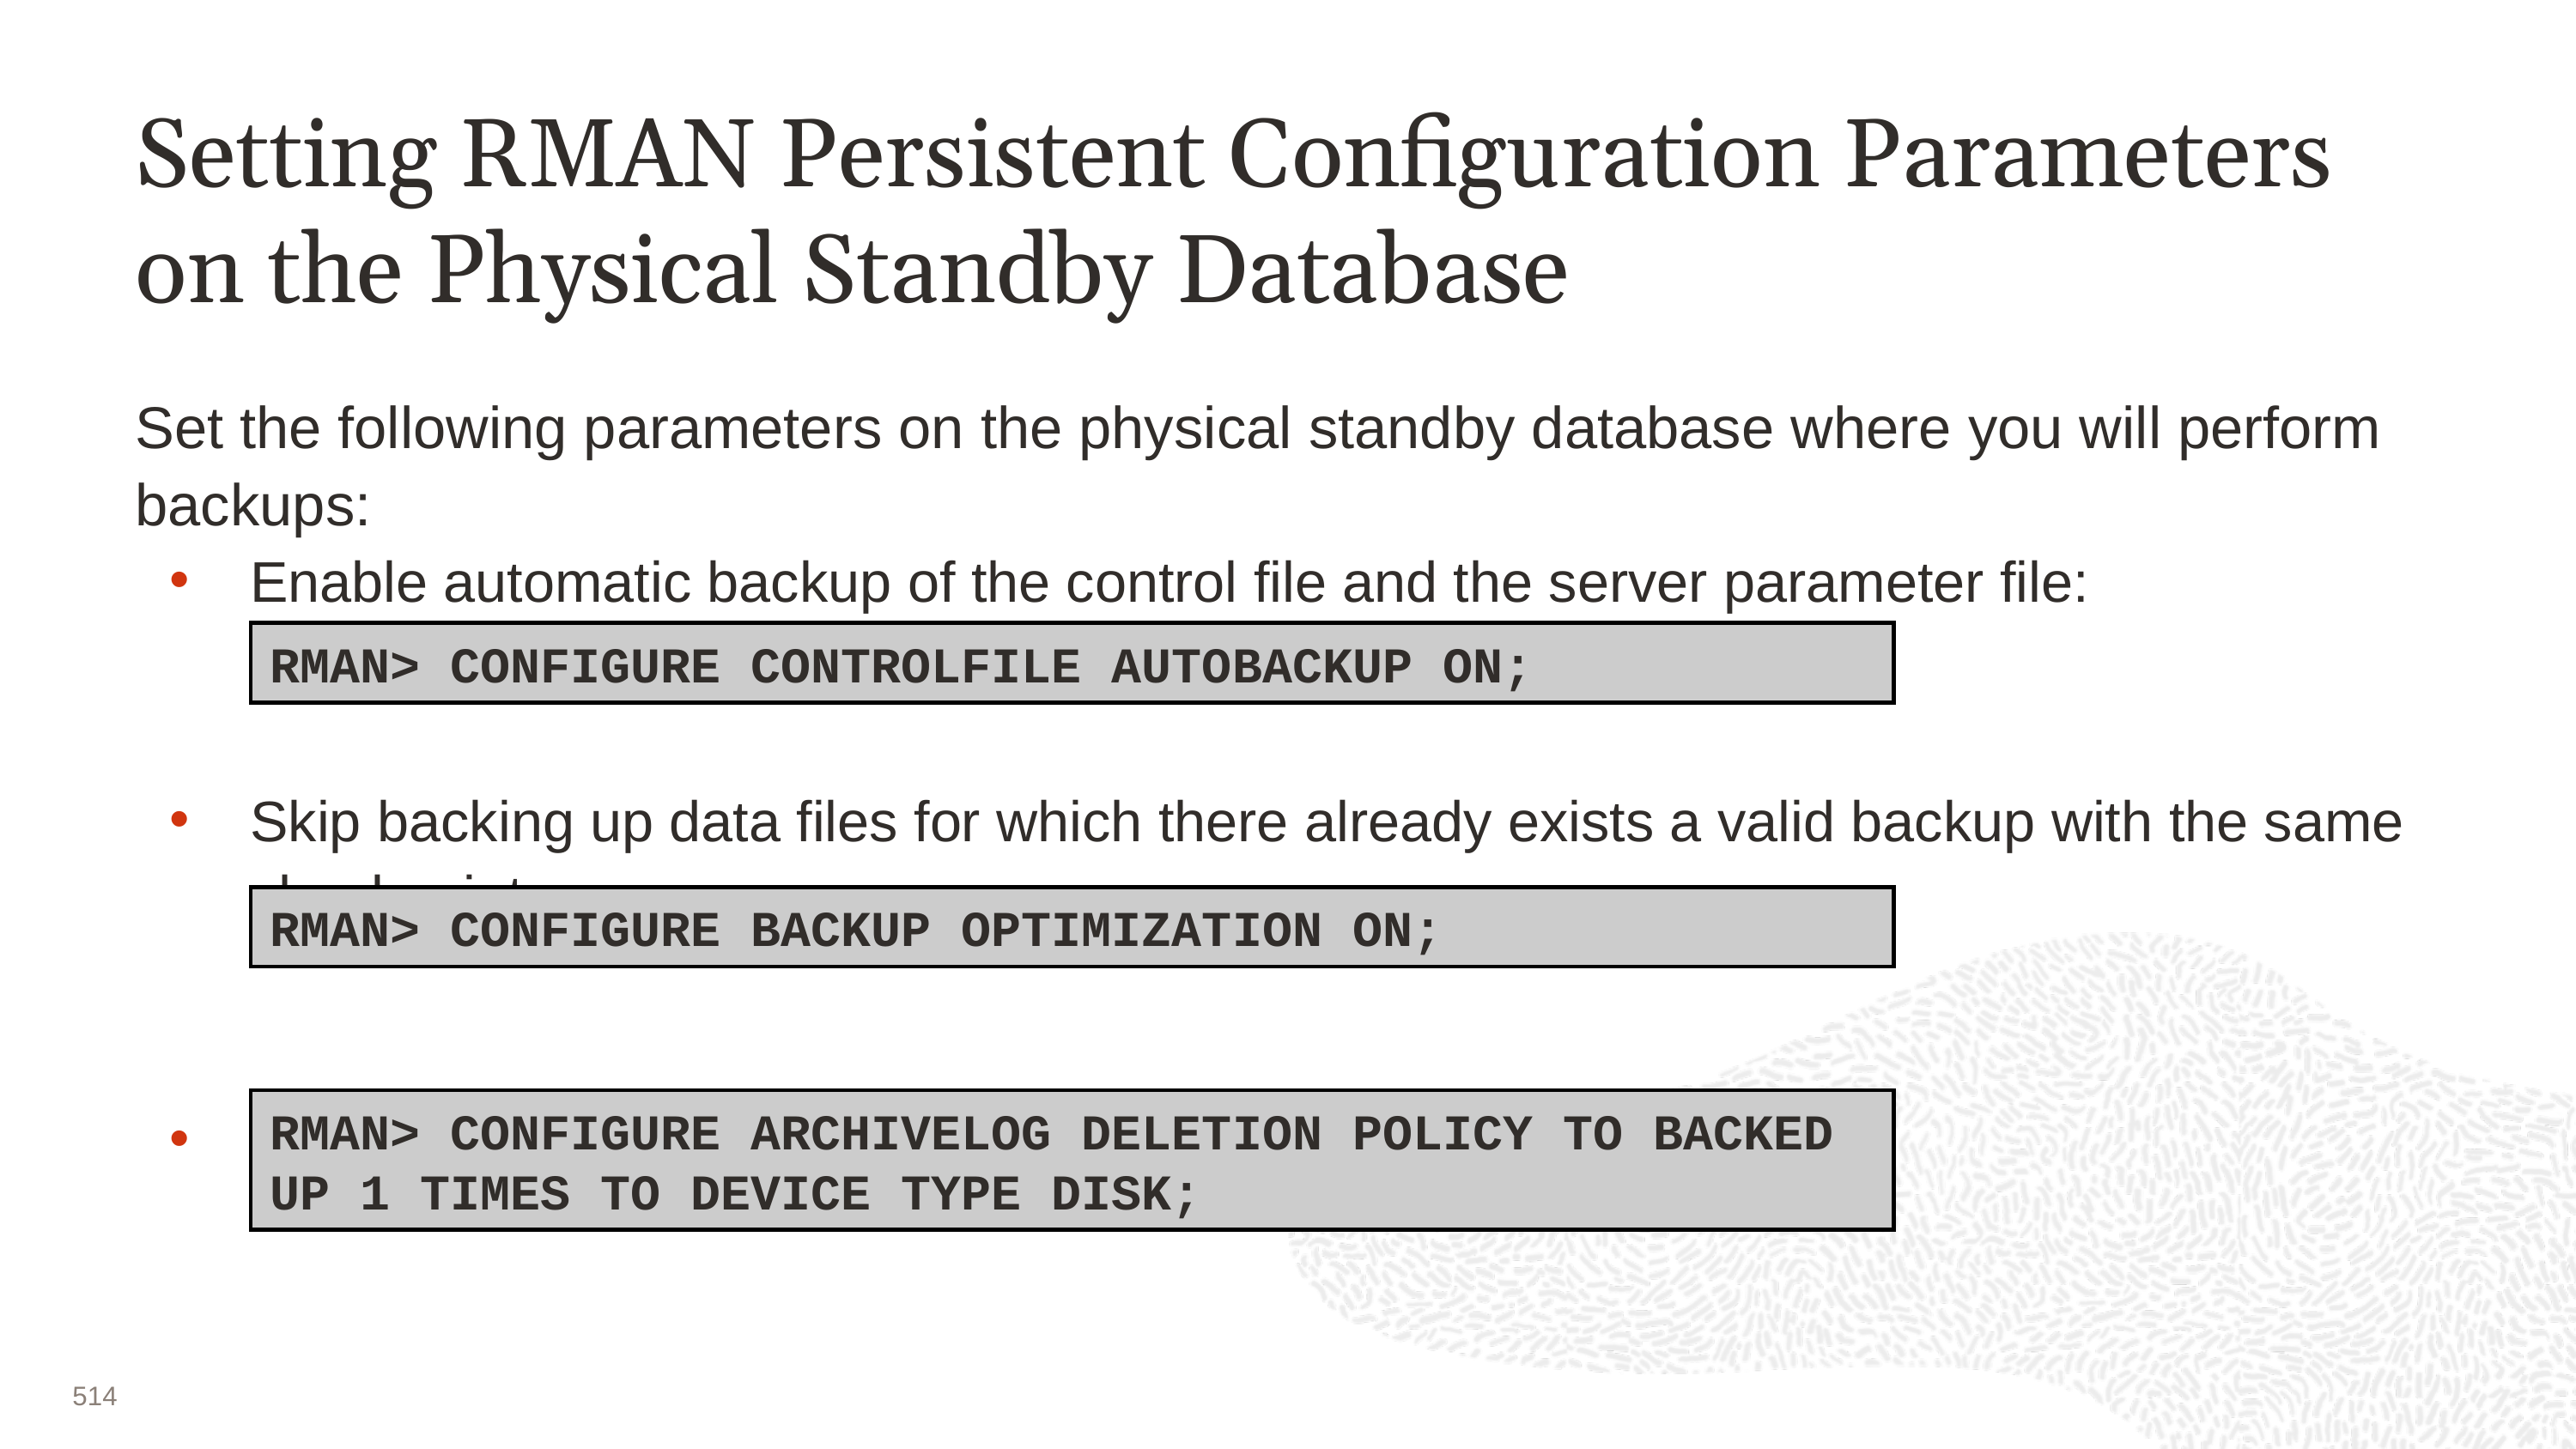

# Setting RMAN Persistent Configuration Parameters on the Physical Standby Database
Set the following parameters on the physical standby database where you will perform backups:
Enable automatic backup of the control file and the server parameter file:

Skip backing up data files for which there already exists a valid backup with the same checkpoint:

Specify when the archived logs can be deleted:
RMAN> CONFIGURE CONTROLFILE AUTOBACKUP ON;
RMAN> CONFIGURE BACKUP OPTIMIZATION ON;
RMAN> CONFIGURE ARCHIVELOG DELETION POLICY TO BACKED UP 1 TIMES TO DEVICE TYPE DISK;